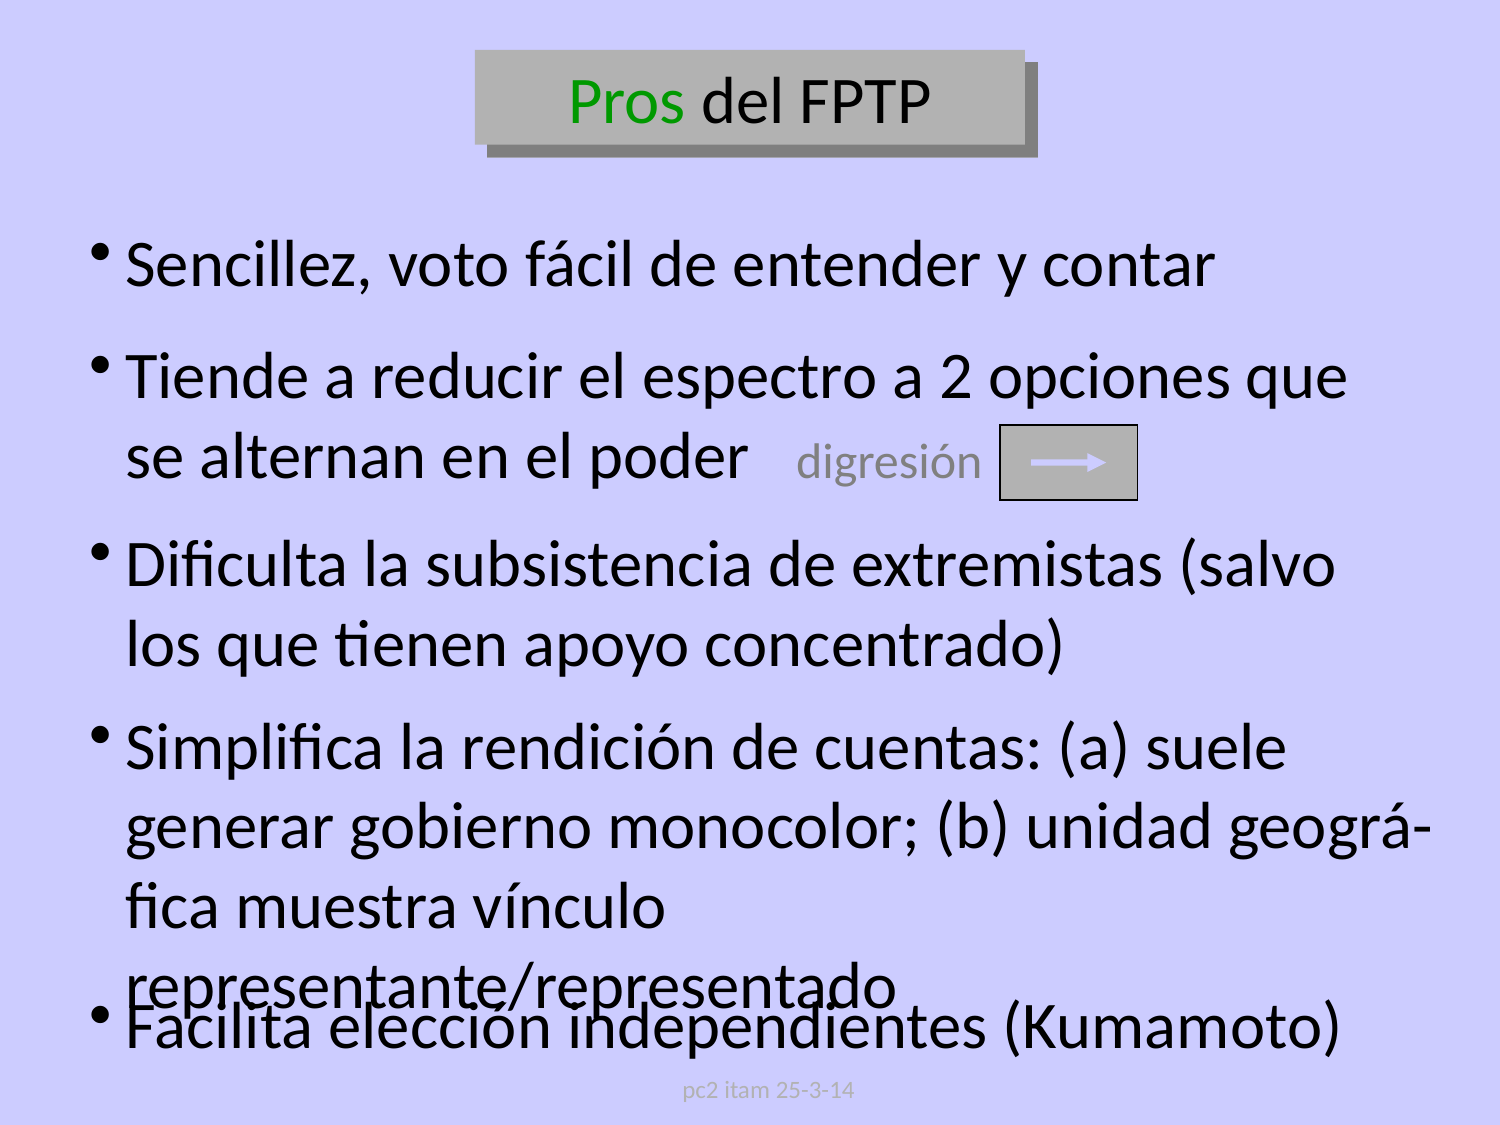

Pros del FPTP
Sencillez, voto fácil de entender y contar
Tiende a reducir el espectro a 2 opciones que se alternan en el poder
digresión

Dificulta la subsistencia de extremistas (salvo los que tienen apoyo concentrado)
Simplifica la rendición de cuentas: (a) suele generar gobierno monocolor; (b) unidad geográ-fica muestra vínculo representante/representado
Facilita elección independientes (Kumamoto)